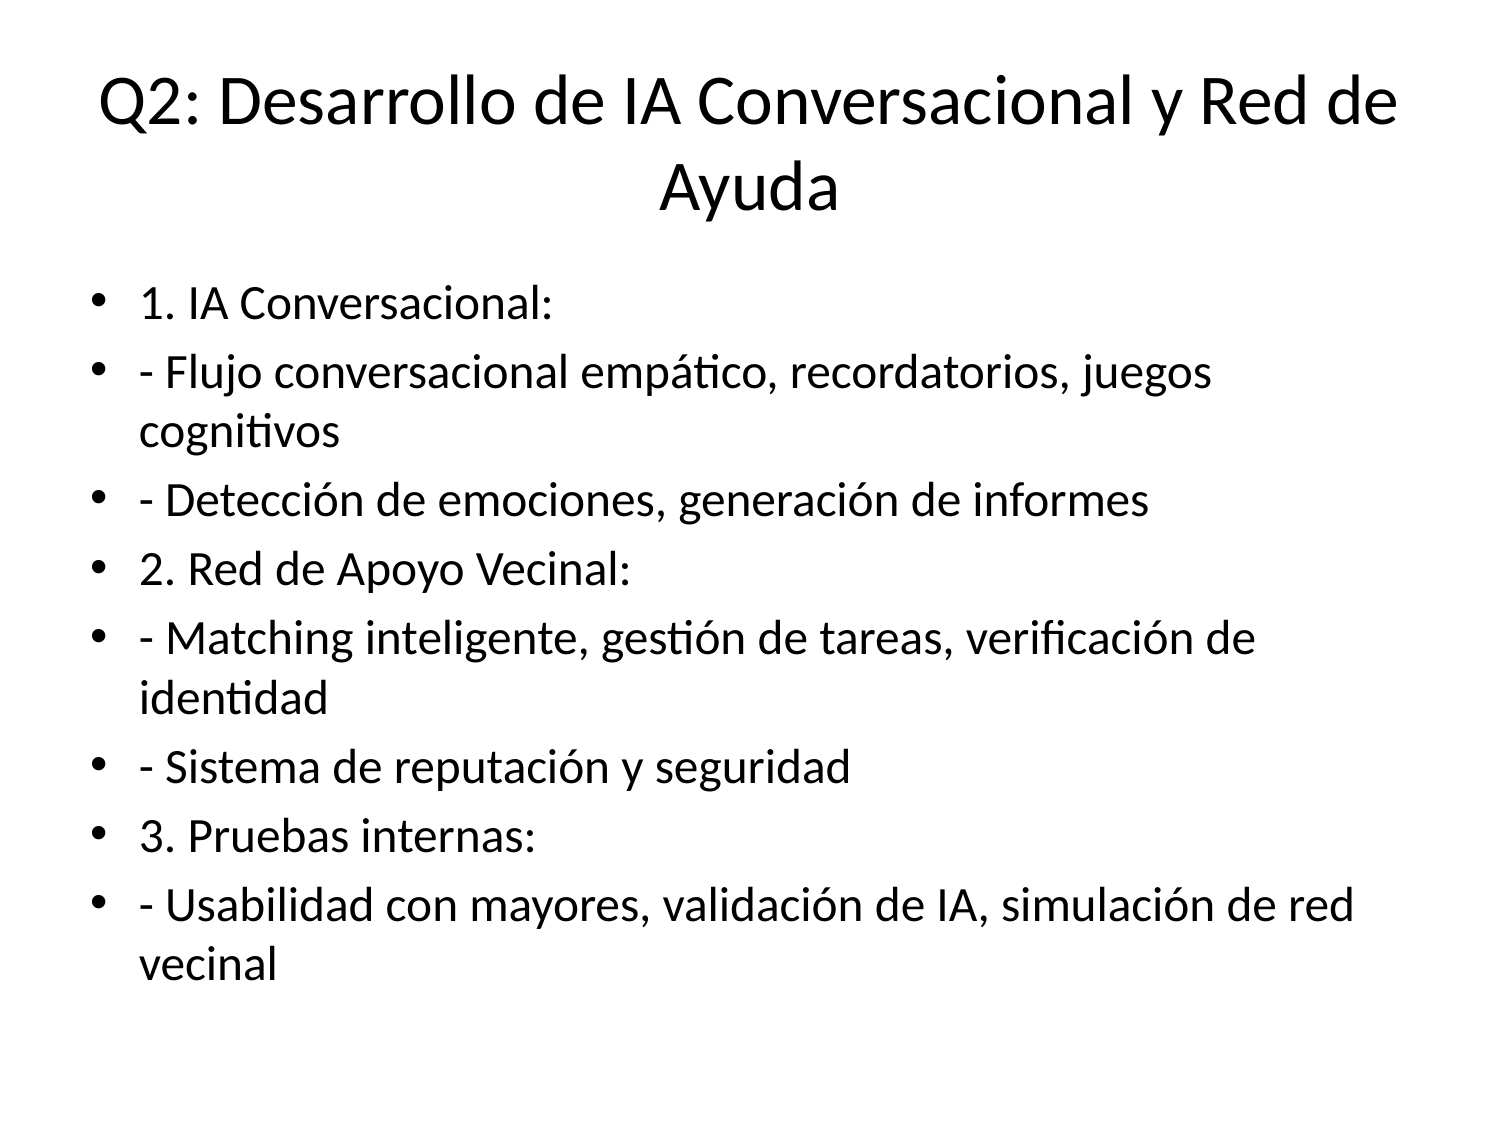

# Q2: Desarrollo de IA Conversacional y Red de Ayuda
1. IA Conversacional:
- Flujo conversacional empático, recordatorios, juegos cognitivos
- Detección de emociones, generación de informes
2. Red de Apoyo Vecinal:
- Matching inteligente, gestión de tareas, verificación de identidad
- Sistema de reputación y seguridad
3. Pruebas internas:
- Usabilidad con mayores, validación de IA, simulación de red vecinal